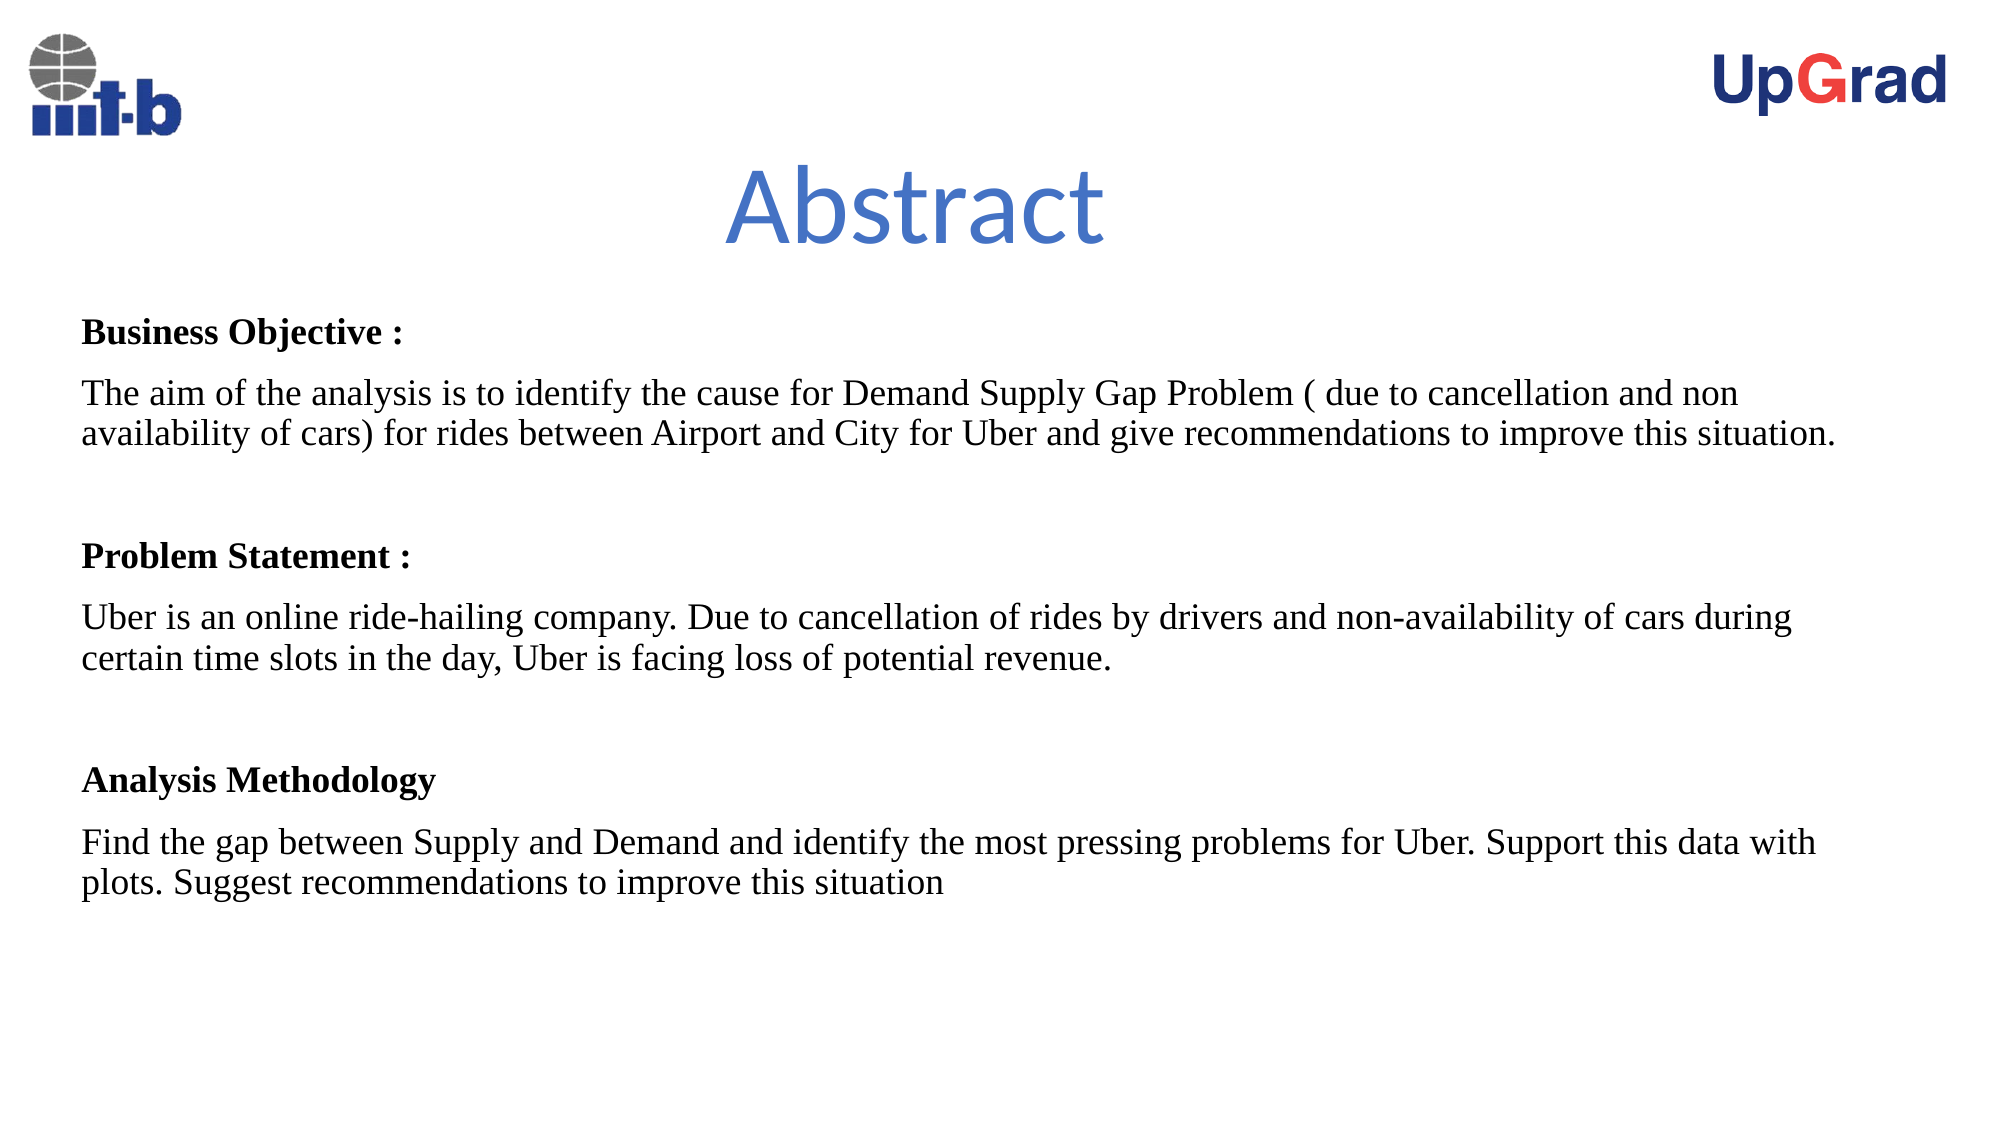

#
Abstract
Business Objective :
The aim of the analysis is to identify the cause for Demand Supply Gap Problem ( due to cancellation and non availability of cars) for rides between Airport and City for Uber and give recommendations to improve this situation.

Problem Statement :
Uber is an online ride-hailing company. Due to cancellation of rides by drivers and non-availability of cars during certain time slots in the day, Uber is facing loss of potential revenue.

Analysis Methodology
Find the gap between Supply and Demand and identify the most pressing problems for Uber. Support this data with plots. Suggest recommendations to improve this situation